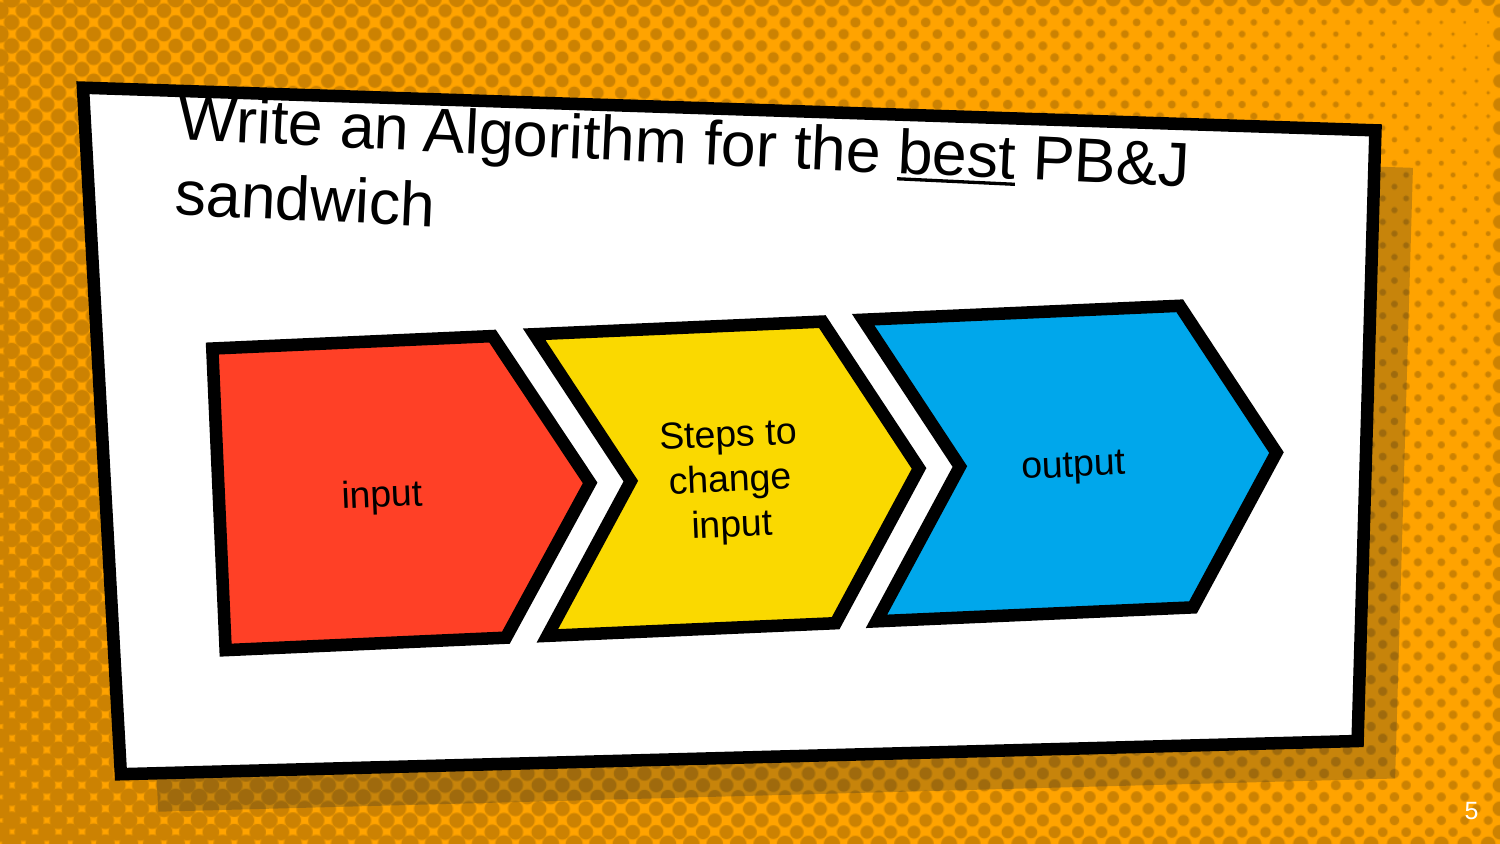

# Write an Algorithm for the best PB&J sandwich
output
Steps to change input
input
5